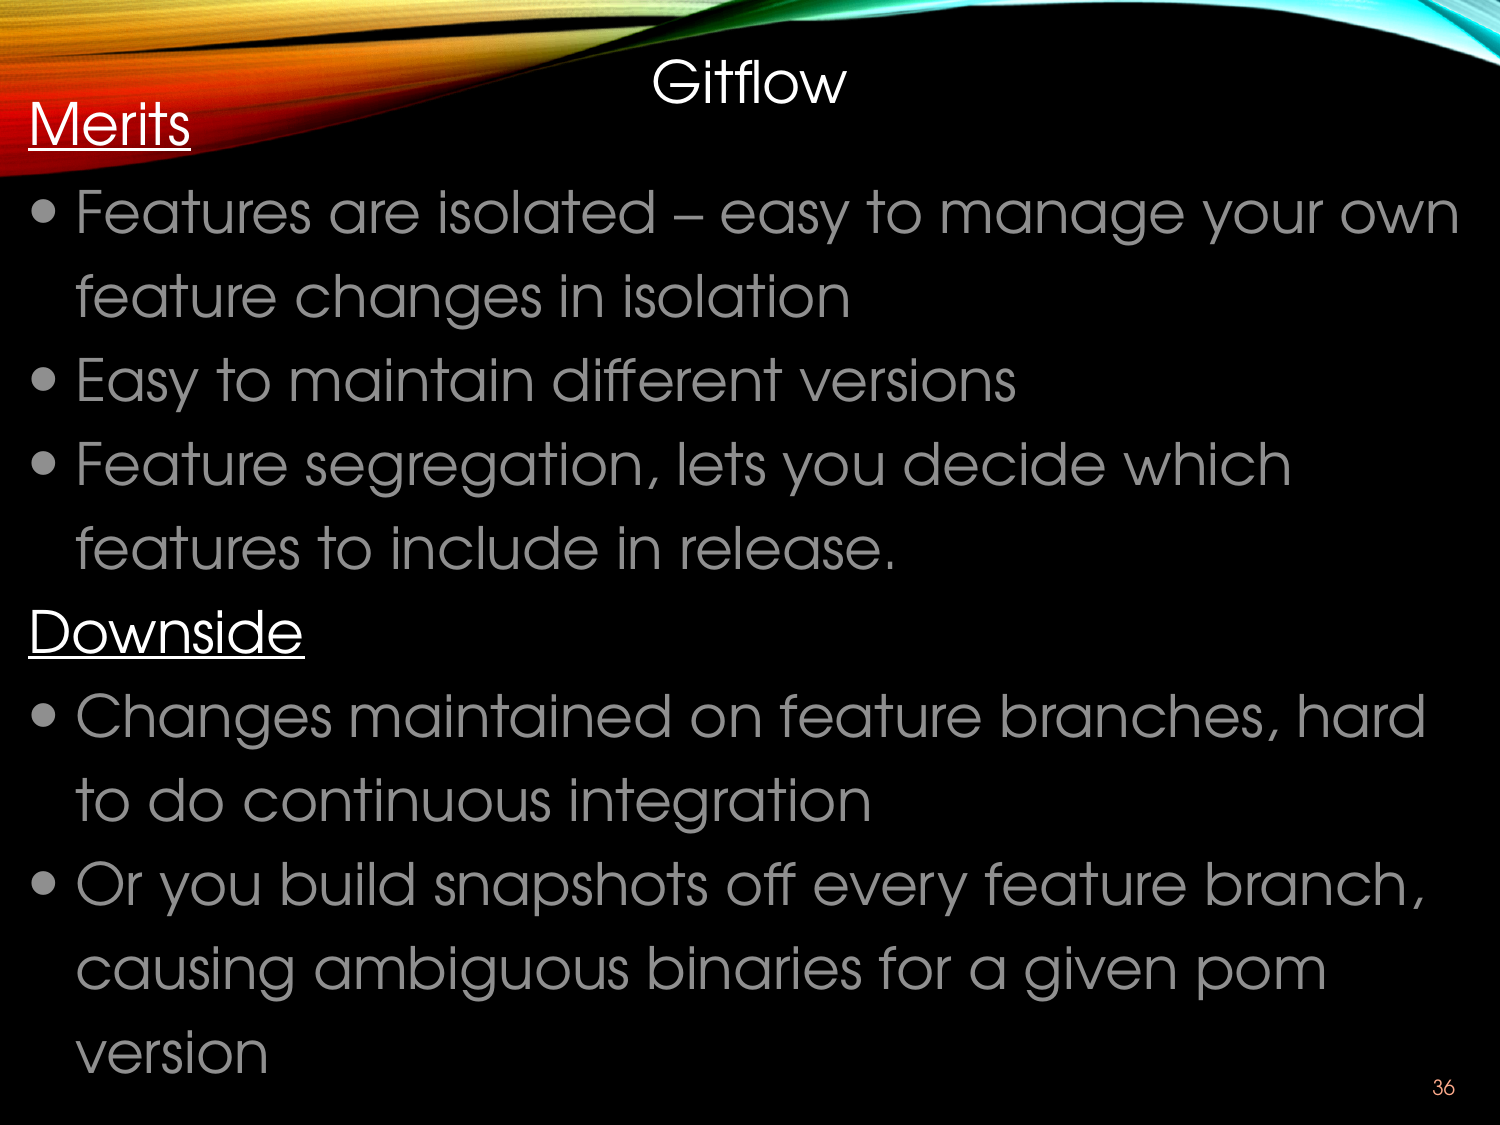

Gitflow
Merits
Features are isolated – easy to manage your own feature changes in isolation
Easy to maintain different versions
Feature segregation, lets you decide which features to include in release.
Downside
Changes maintained on feature branches, hard to do continuous integration
Or you build snapshots off every feature branch, causing ambiguous binaries for a given pom version

36